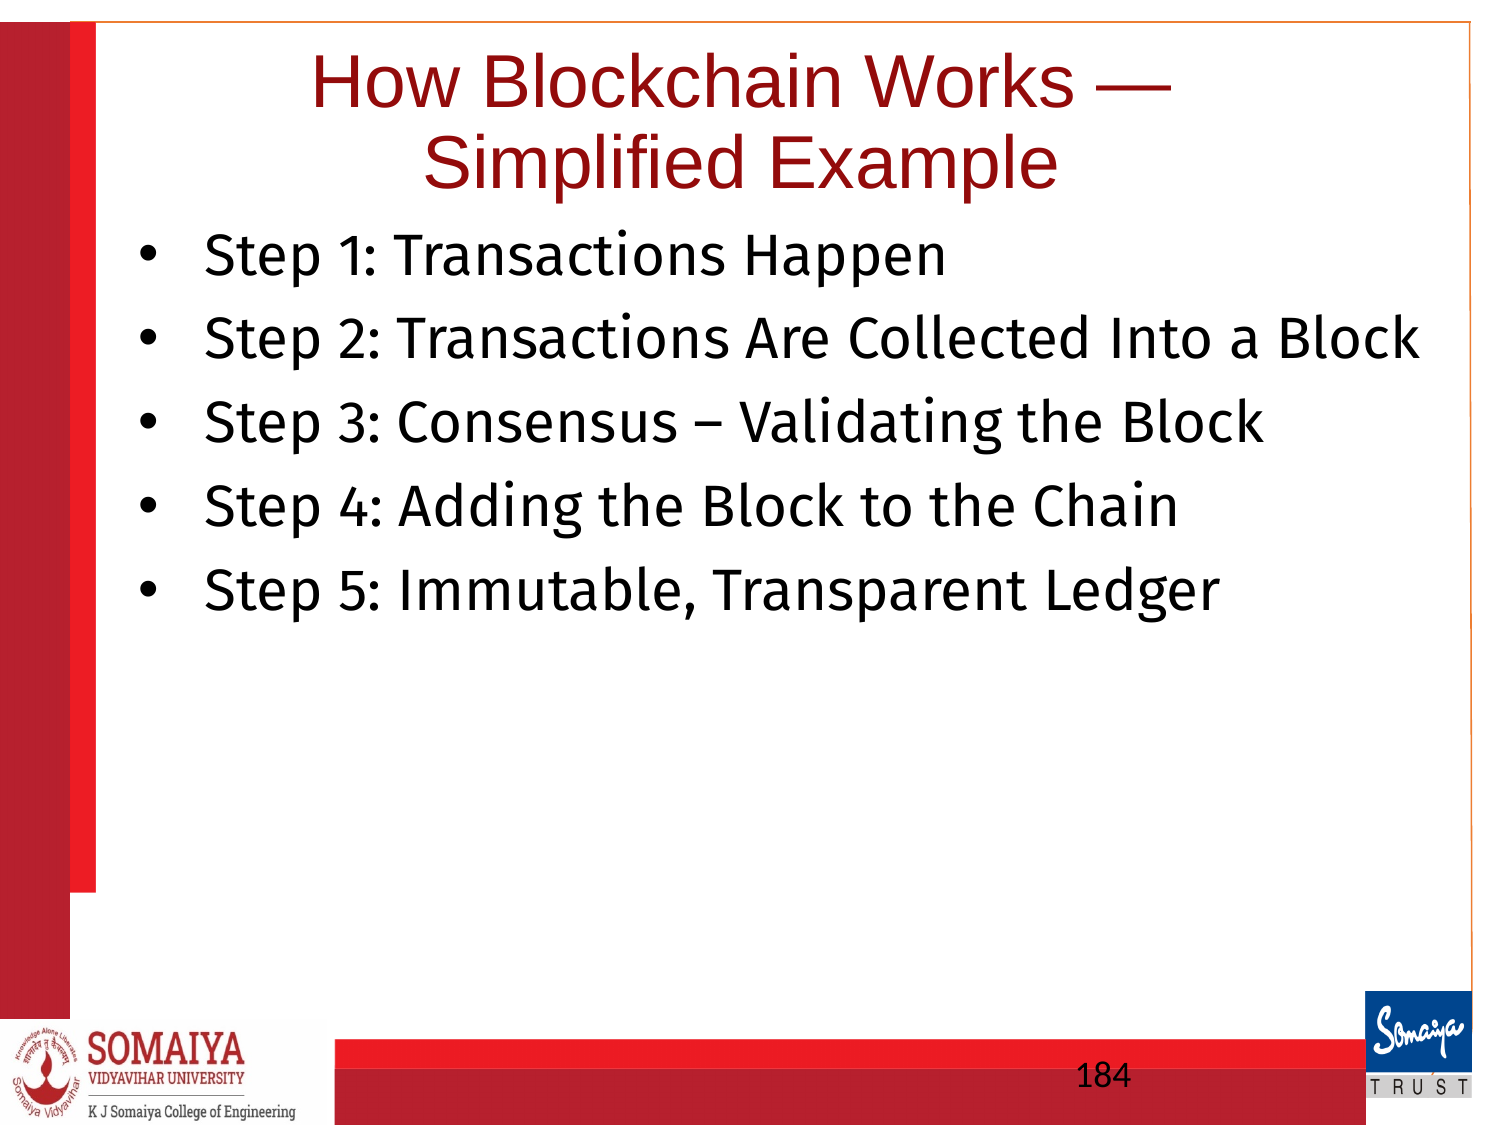

# How Blockchain Works — Simplified Example
Step 1: Transactions Happen
Step 2: Transactions Are Collected Into a Block
Step 3: Consensus – Validating the Block
Step 4: Adding the Block to the Chain
Step 5: Immutable, Transparent Ledger
184